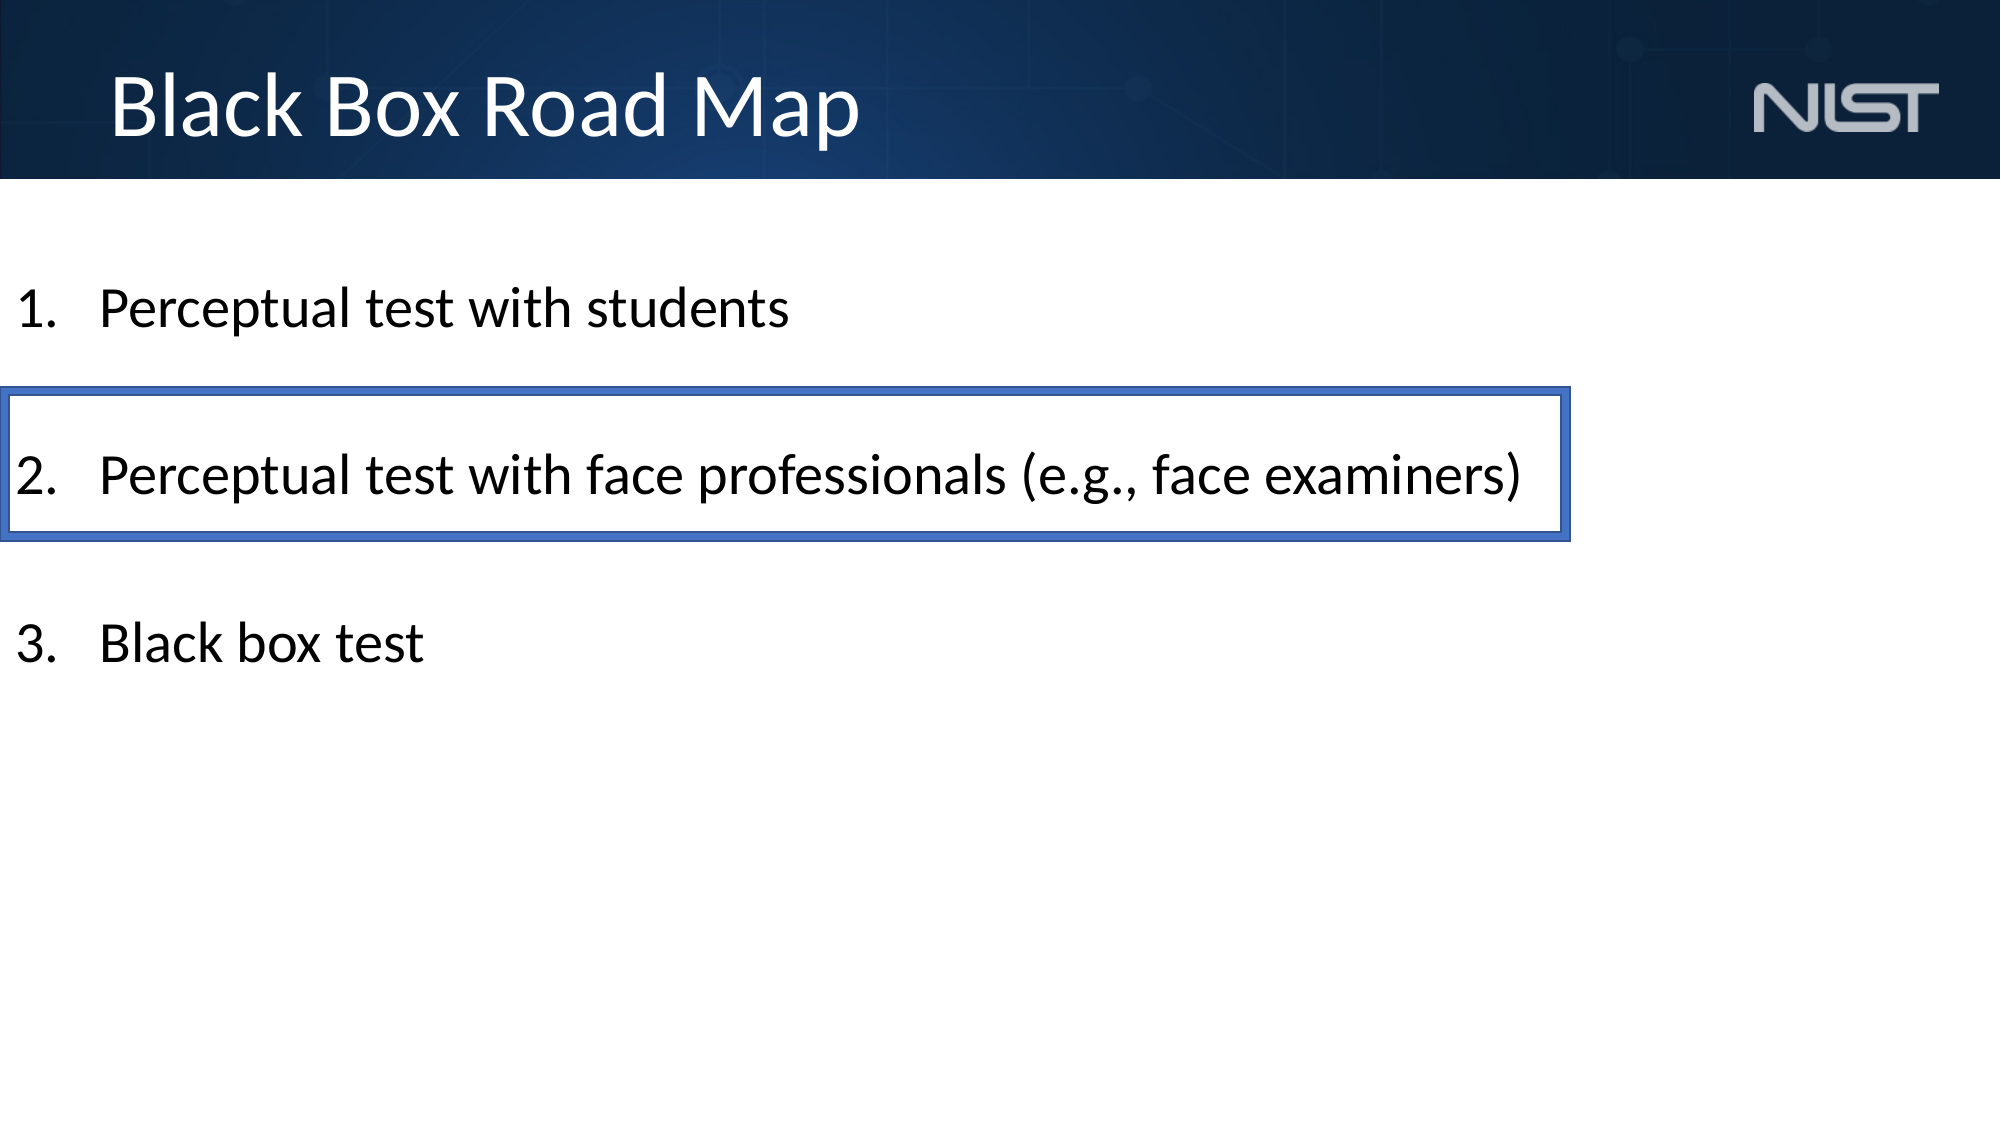

# Black Box Road Map

Perceptual test with students

Perceptual test with face professionals (e.g., face examiners)

Black box test